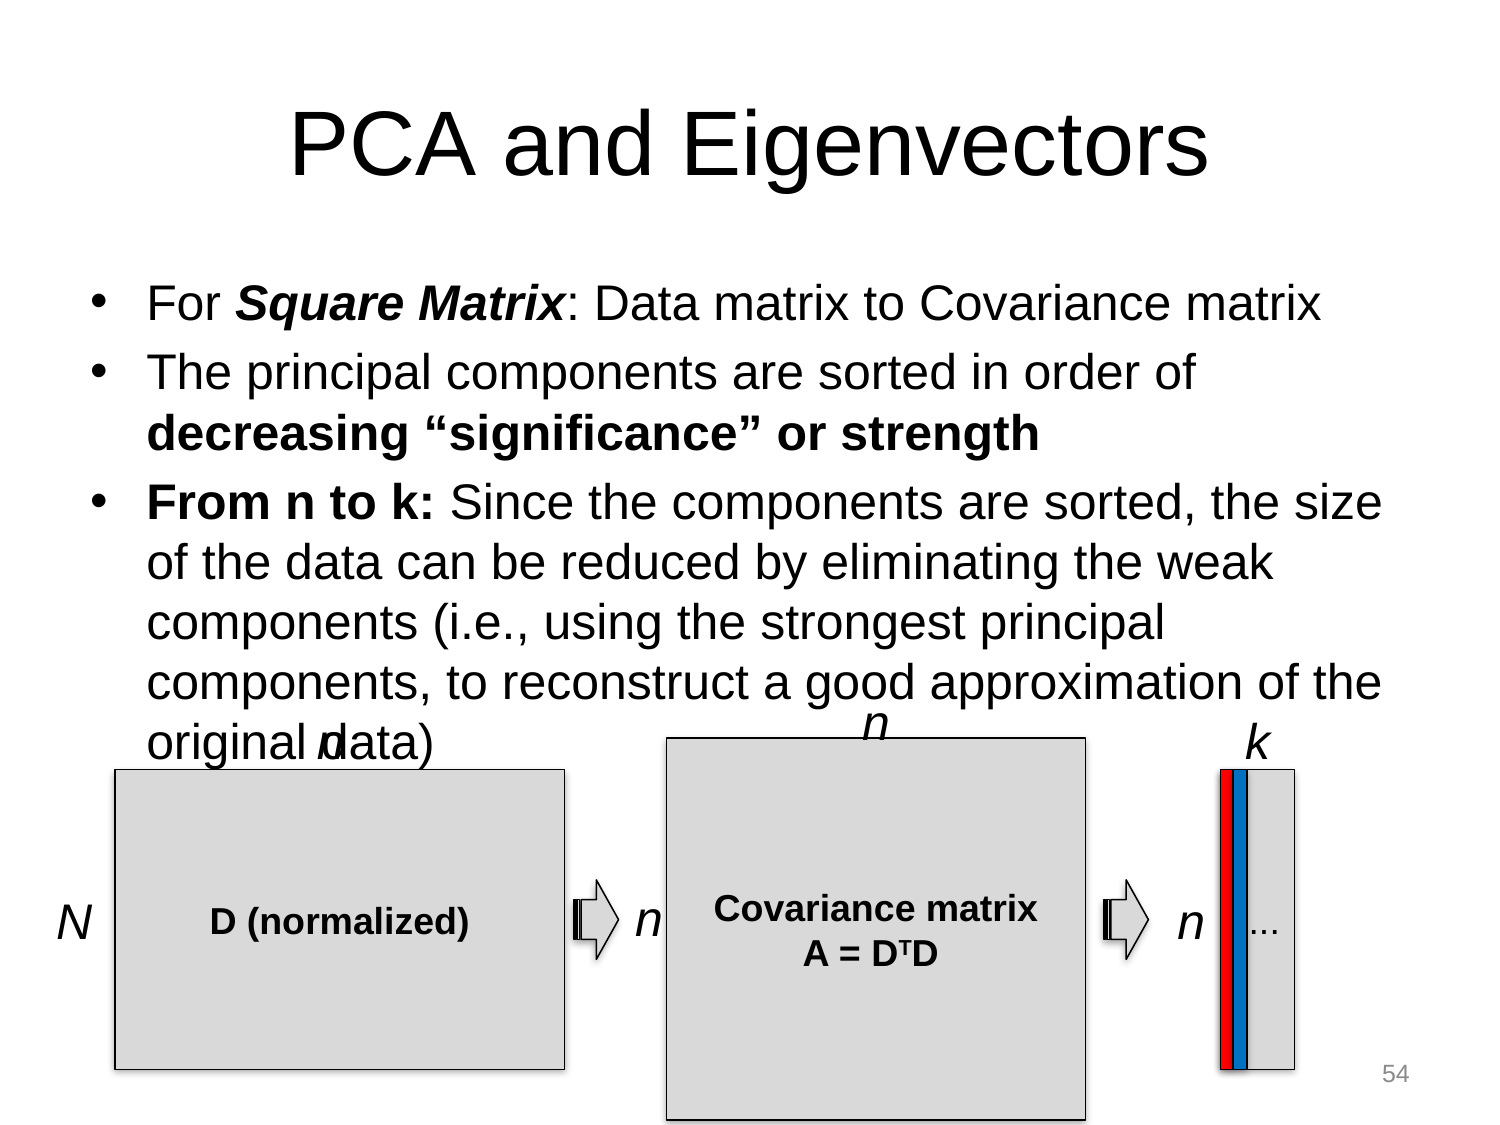

# PCA and Eigenvectors
For Square Matrix: Data matrix to Covariance matrix
The principal components are sorted in order of decreasing “significance” or strength
From n to k: Since the components are sorted, the size of the data can be reduced by eliminating the weak components (i.e., using the strongest principal components, to reconstruct a good approximation of the original data)
n
n
k
Covariance matrix
A = DTD

D (normalized)

...
n

N
n
54